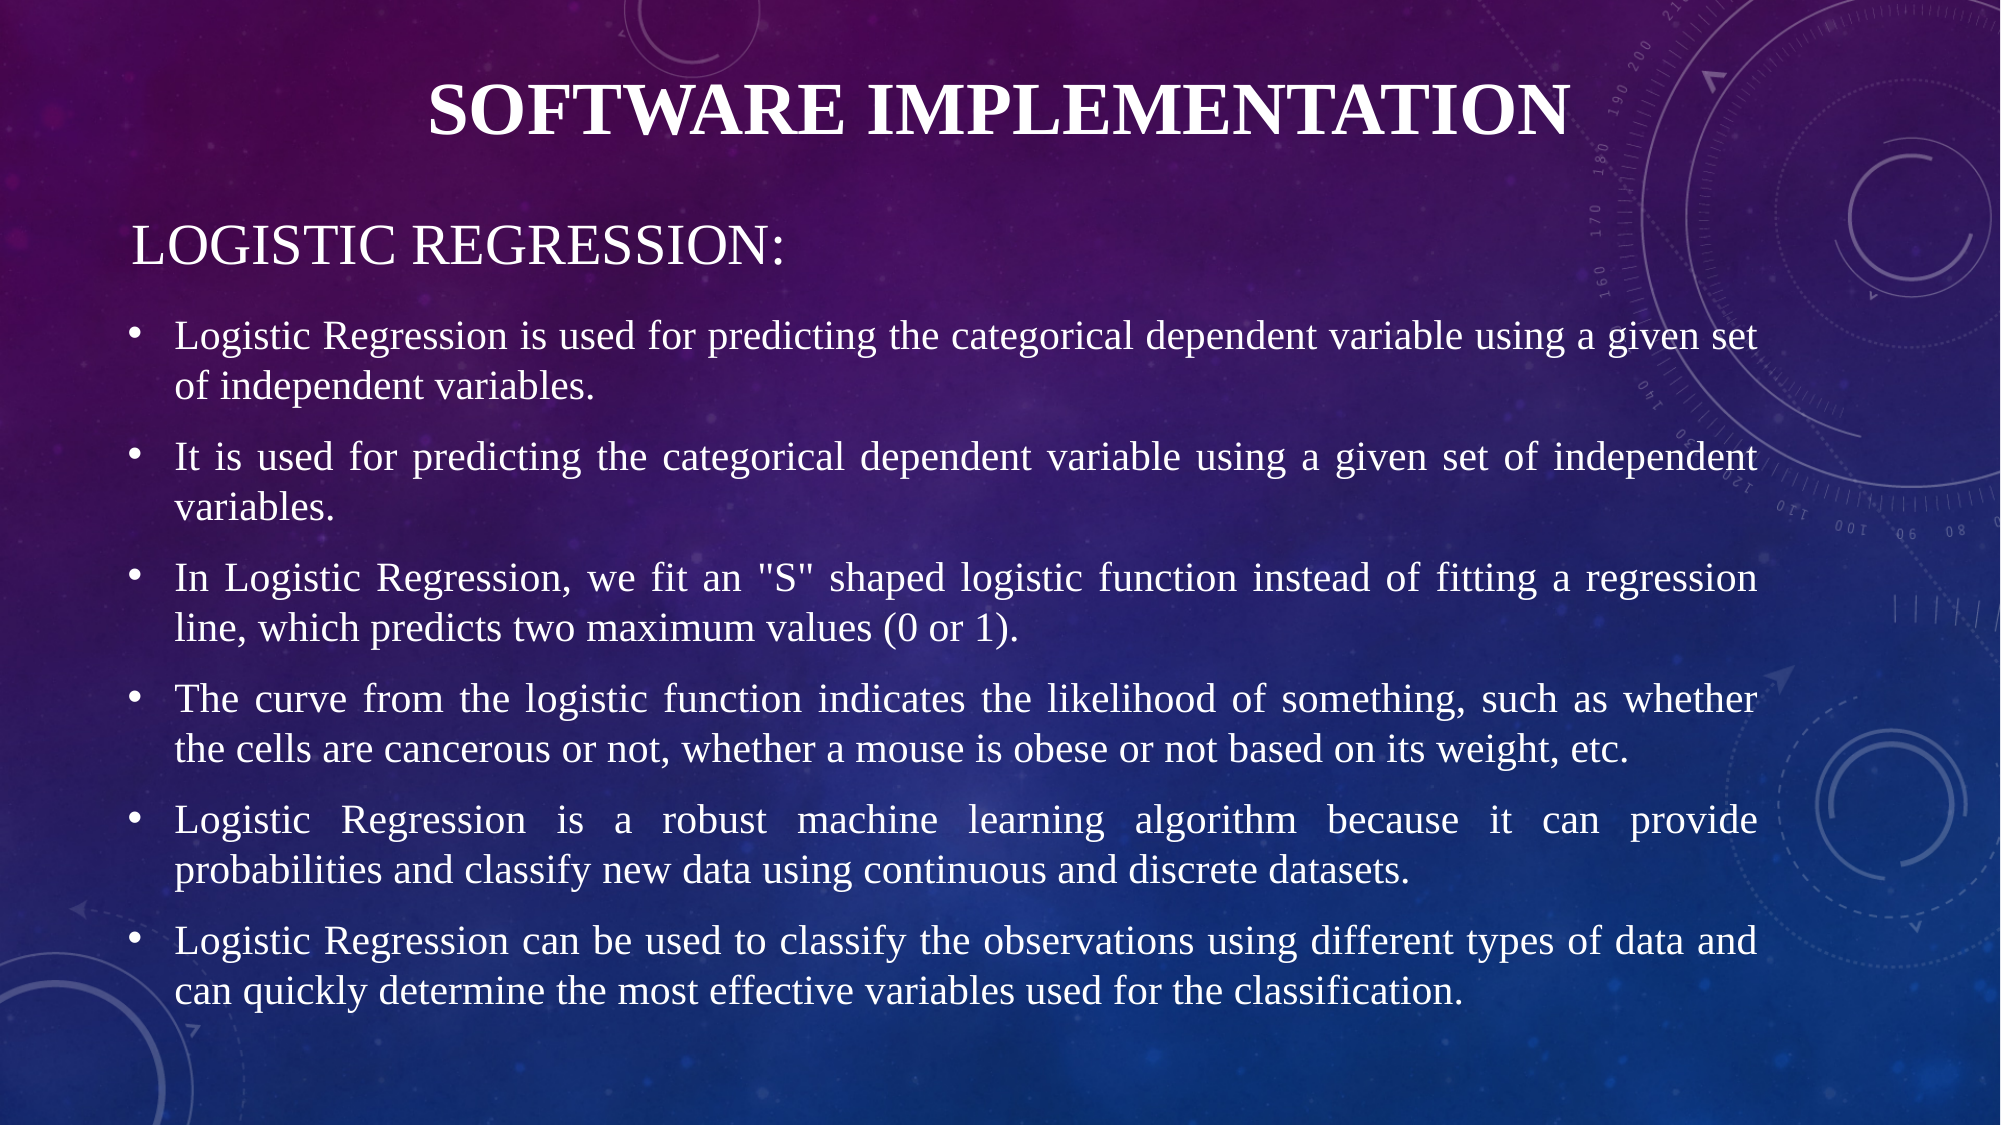

# SOFTWARE IMPLEMENTATION
LOGISTIC REGRESSION:
Logistic Regression is used for predicting the categorical dependent variable using a given set of independent variables.
It is used for predicting the categorical dependent variable using a given set of independent variables.
In Logistic Regression, we fit an "S" shaped logistic function instead of fitting a regression line, which predicts two maximum values (0 or 1).
The curve from the logistic function indicates the likelihood of something, such as whether the cells are cancerous or not, whether a mouse is obese or not based on its weight, etc.
Logistic Regression is a robust machine learning algorithm because it can provide probabilities and classify new data using continuous and discrete datasets.
Logistic Regression can be used to classify the observations using different types of data and can quickly determine the most effective variables used for the classification.